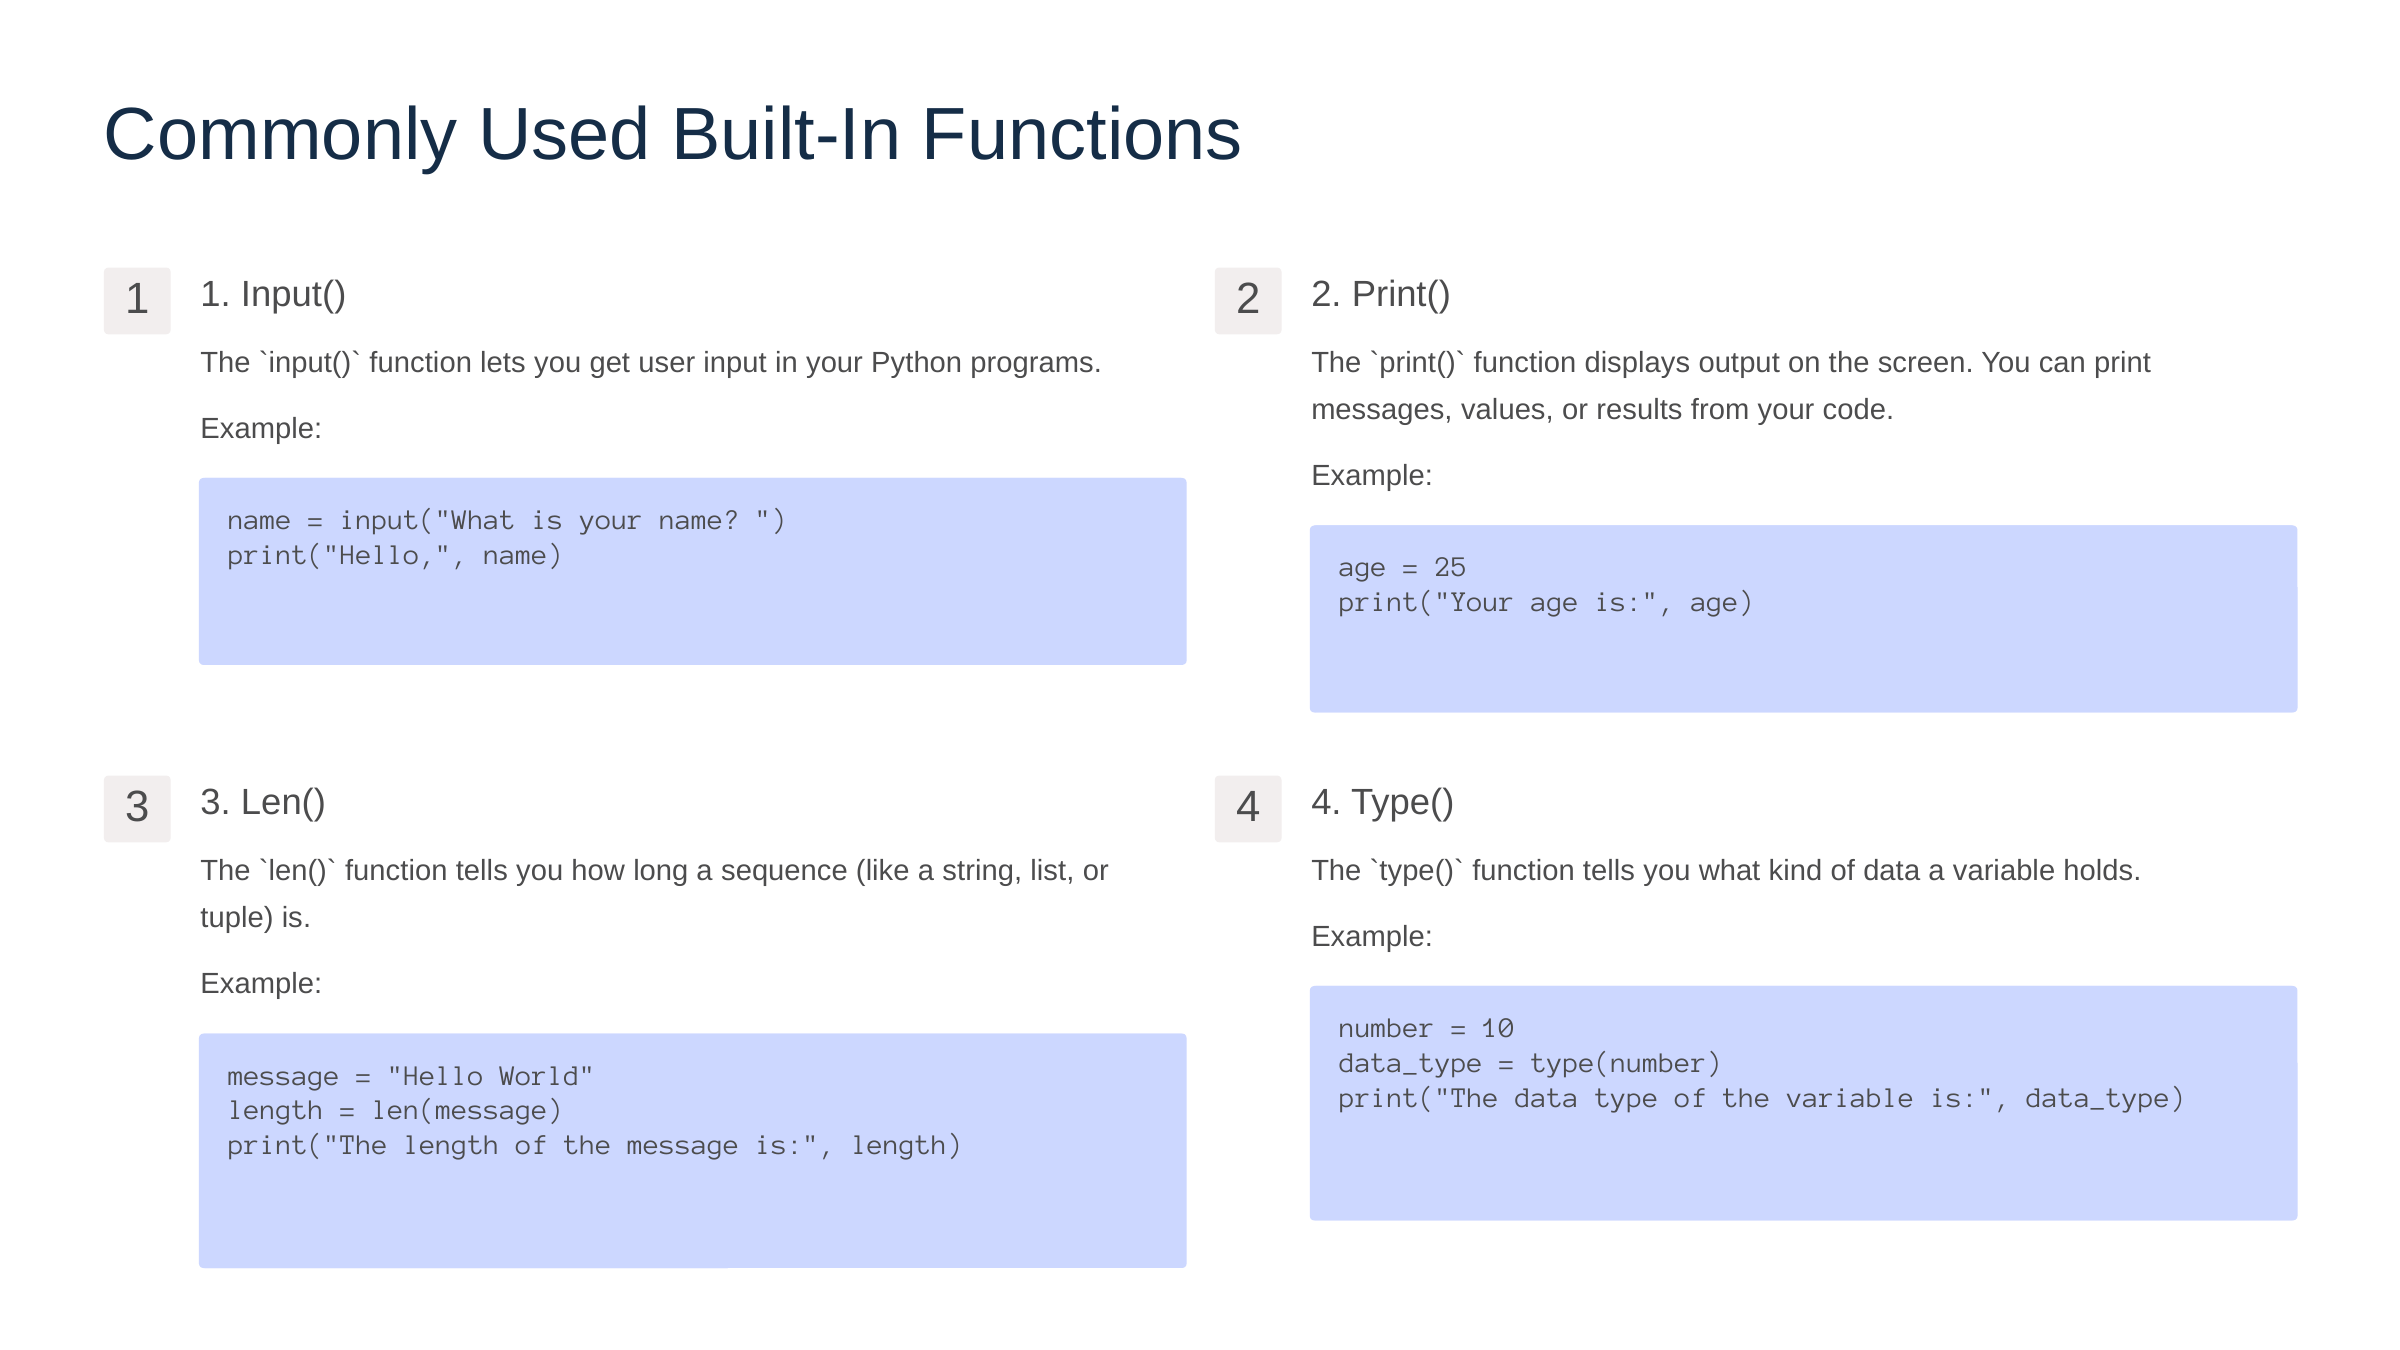

Commonly Used Built-In Functions

1. Input()

2. Print()
1
2
The `input()` function lets you get user input in your Python programs.
The `print()` function displays output on the screen. You can print messages, values, or results from your code.
Example:
Example:

name = input("What is your name? ")
print("Hello,", name)

age = 25
print("Your age is:", age)

3. Len()

4. Type()
3
4
The `len()` function tells you how long a sequence (like a string, list, or tuple) is.
The `type()` function tells you what kind of data a variable holds.
Example:
Example:

number = 10
data_type = type(number)
print("The data type of the variable is:", data_type)

message = "Hello World"
length = len(message)
print("The length of the message is:", length)